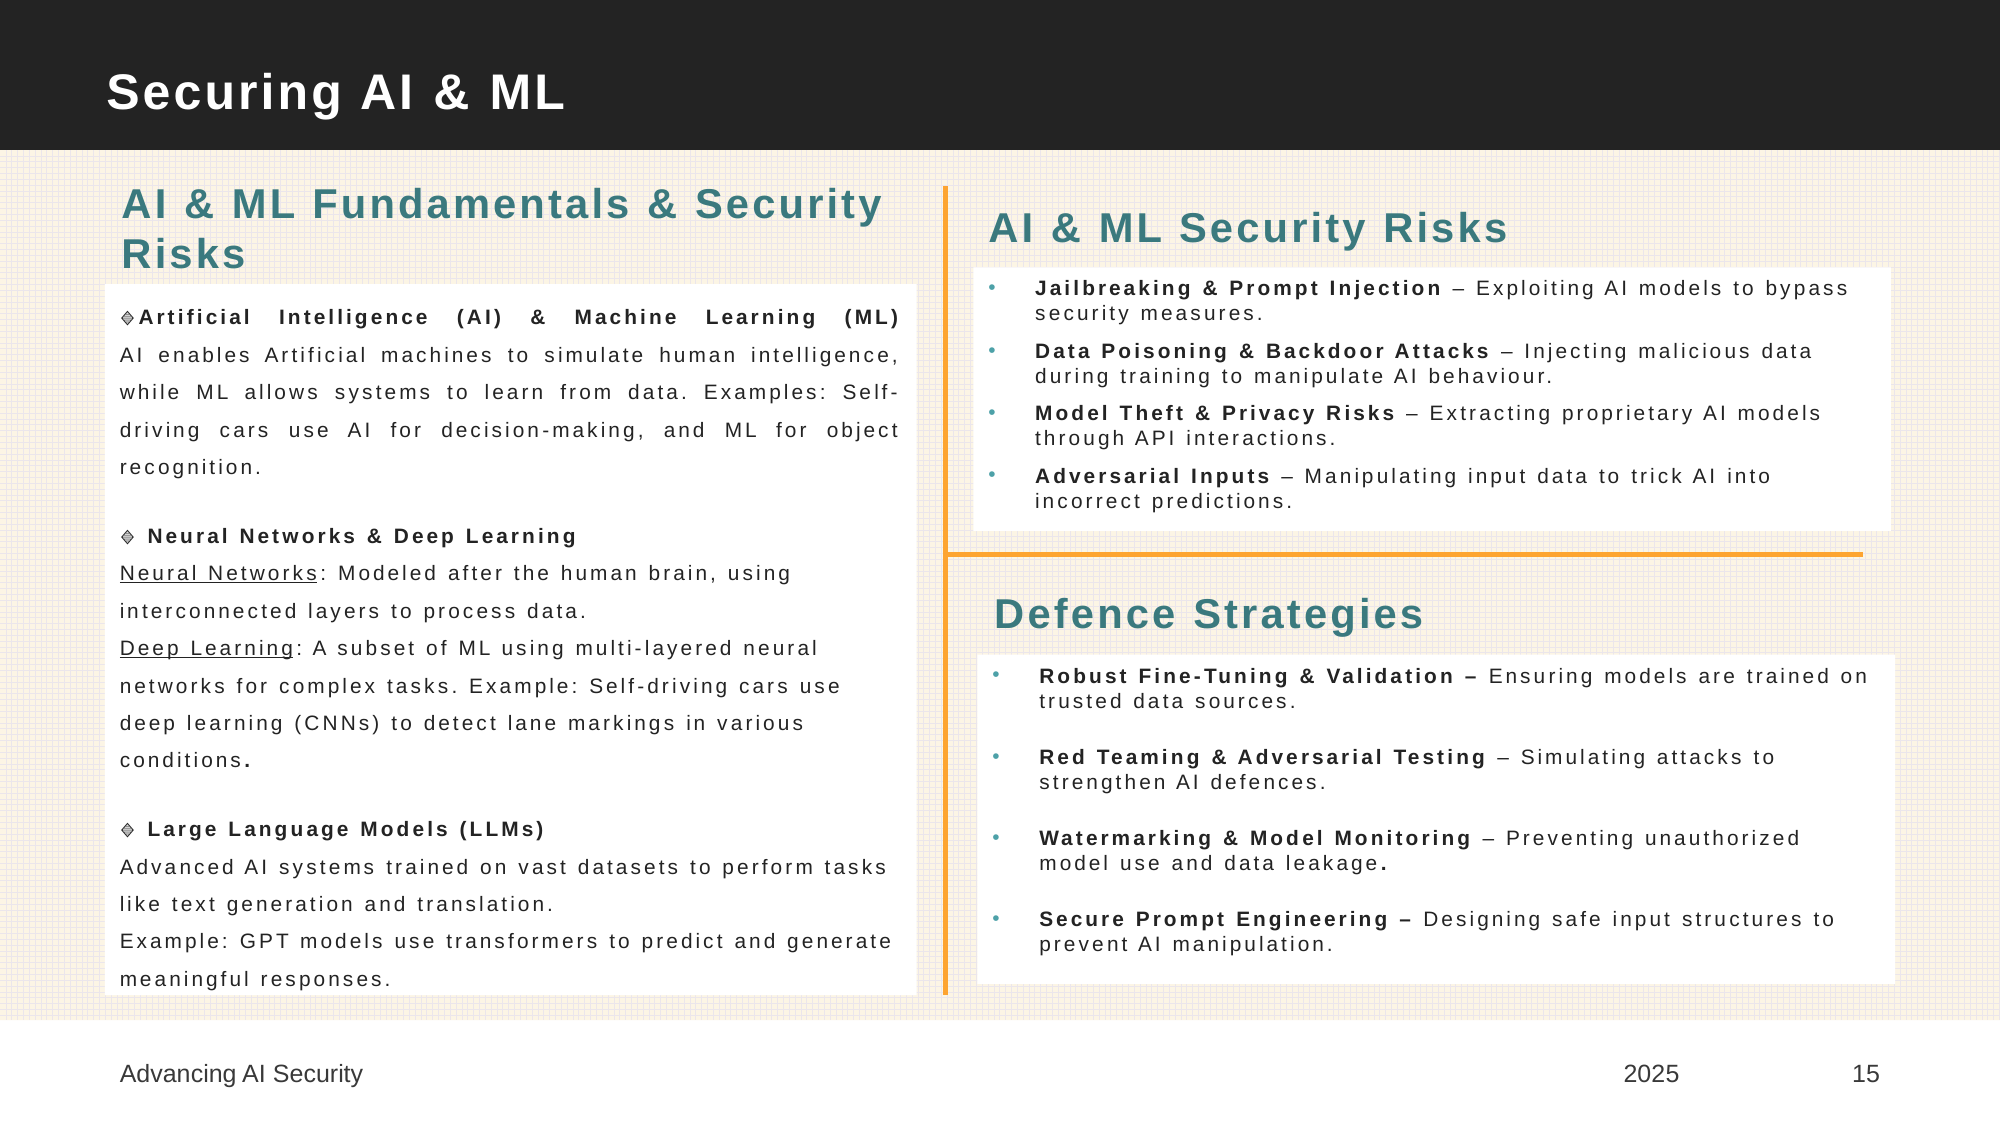

# Securing AI & ML
AI & ML Security Risks
AI & ML Fundamentals & Security Risks
Jailbreaking & Prompt Injection – Exploiting AI models to bypass security measures.
Data Poisoning & Backdoor Attacks – Injecting malicious data during training to manipulate AI behaviour.
Model Theft & Privacy Risks – Extracting proprietary AI models through API interactions.
Adversarial Inputs – Manipulating input data to trick AI into incorrect predictions.
🔹Artificial Intelligence (AI) & Machine Learning (ML)
AI enables Artificial machines to simulate human intelligence, while ML allows systems to learn from data. Examples: Self-driving cars use AI for decision-making, and ML for object recognition.
🔹 Neural Networks & Deep Learning
Neural Networks: Modeled after the human brain, using interconnected layers to process data.
Deep Learning: A subset of ML using multi-layered neural networks for complex tasks. Example: Self-driving cars use deep learning (CNNs) to detect lane markings in various conditions.
🔹 Large Language Models (LLMs)
Advanced AI systems trained on vast datasets to perform tasks like text generation and translation.
Example: GPT models use transformers to predict and generate meaningful responses.
Defence Strategies
Robust Fine-Tuning & Validation – Ensuring models are trained on trusted data sources.
Red Teaming & Adversarial Testing – Simulating attacks to strengthen AI defences.
Watermarking & Model Monitoring – Preventing unauthorized model use and data leakage.
Secure Prompt Engineering – Designing safe input structures to prevent AI manipulation.
Advancing AI Security
2025
15